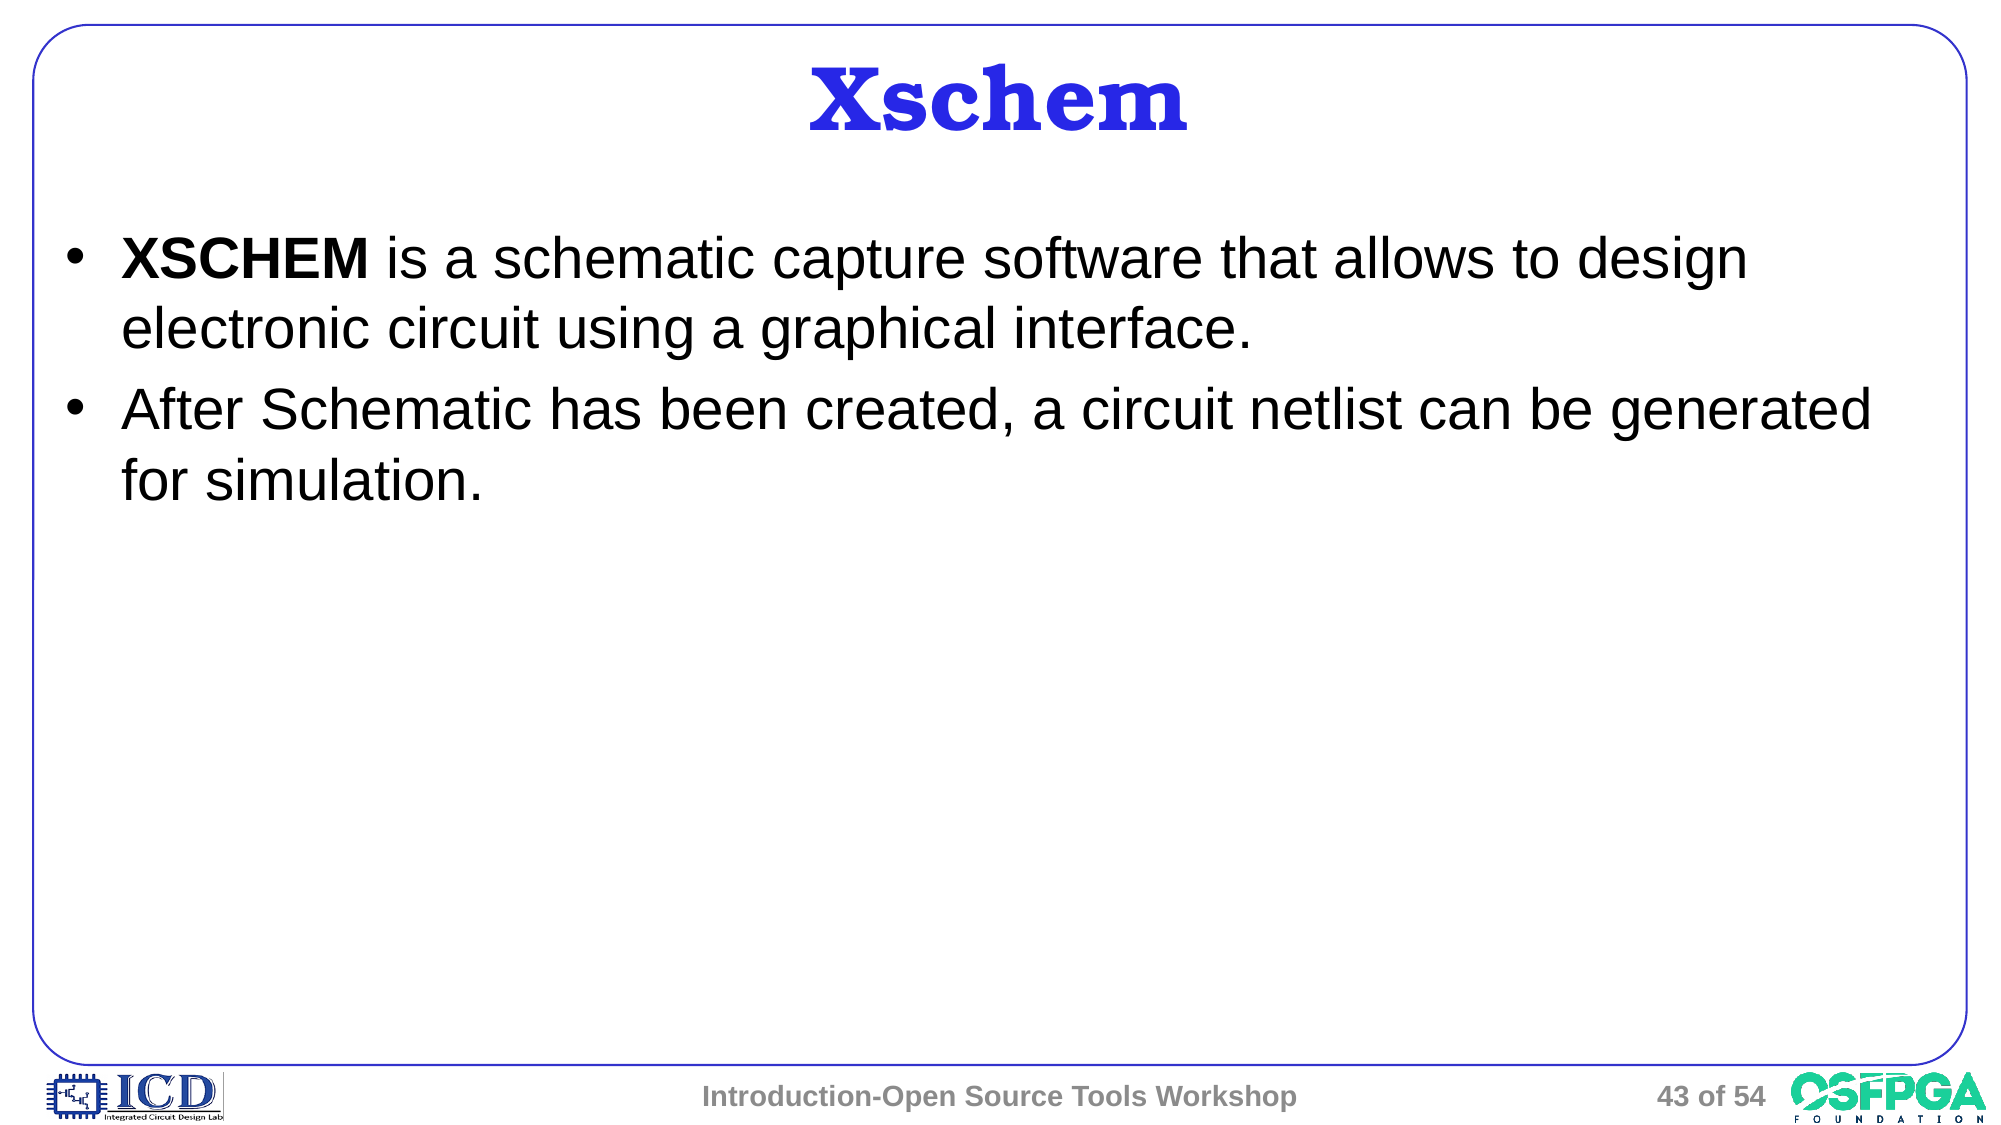

# Xschem
XSCHEM is a schematic capture software that allows to design electronic circuit using a graphical interface.
After Schematic has been created, a circuit netlist can be generated for simulation.

Introduction-Open Source Tools Workshop
43 of 54